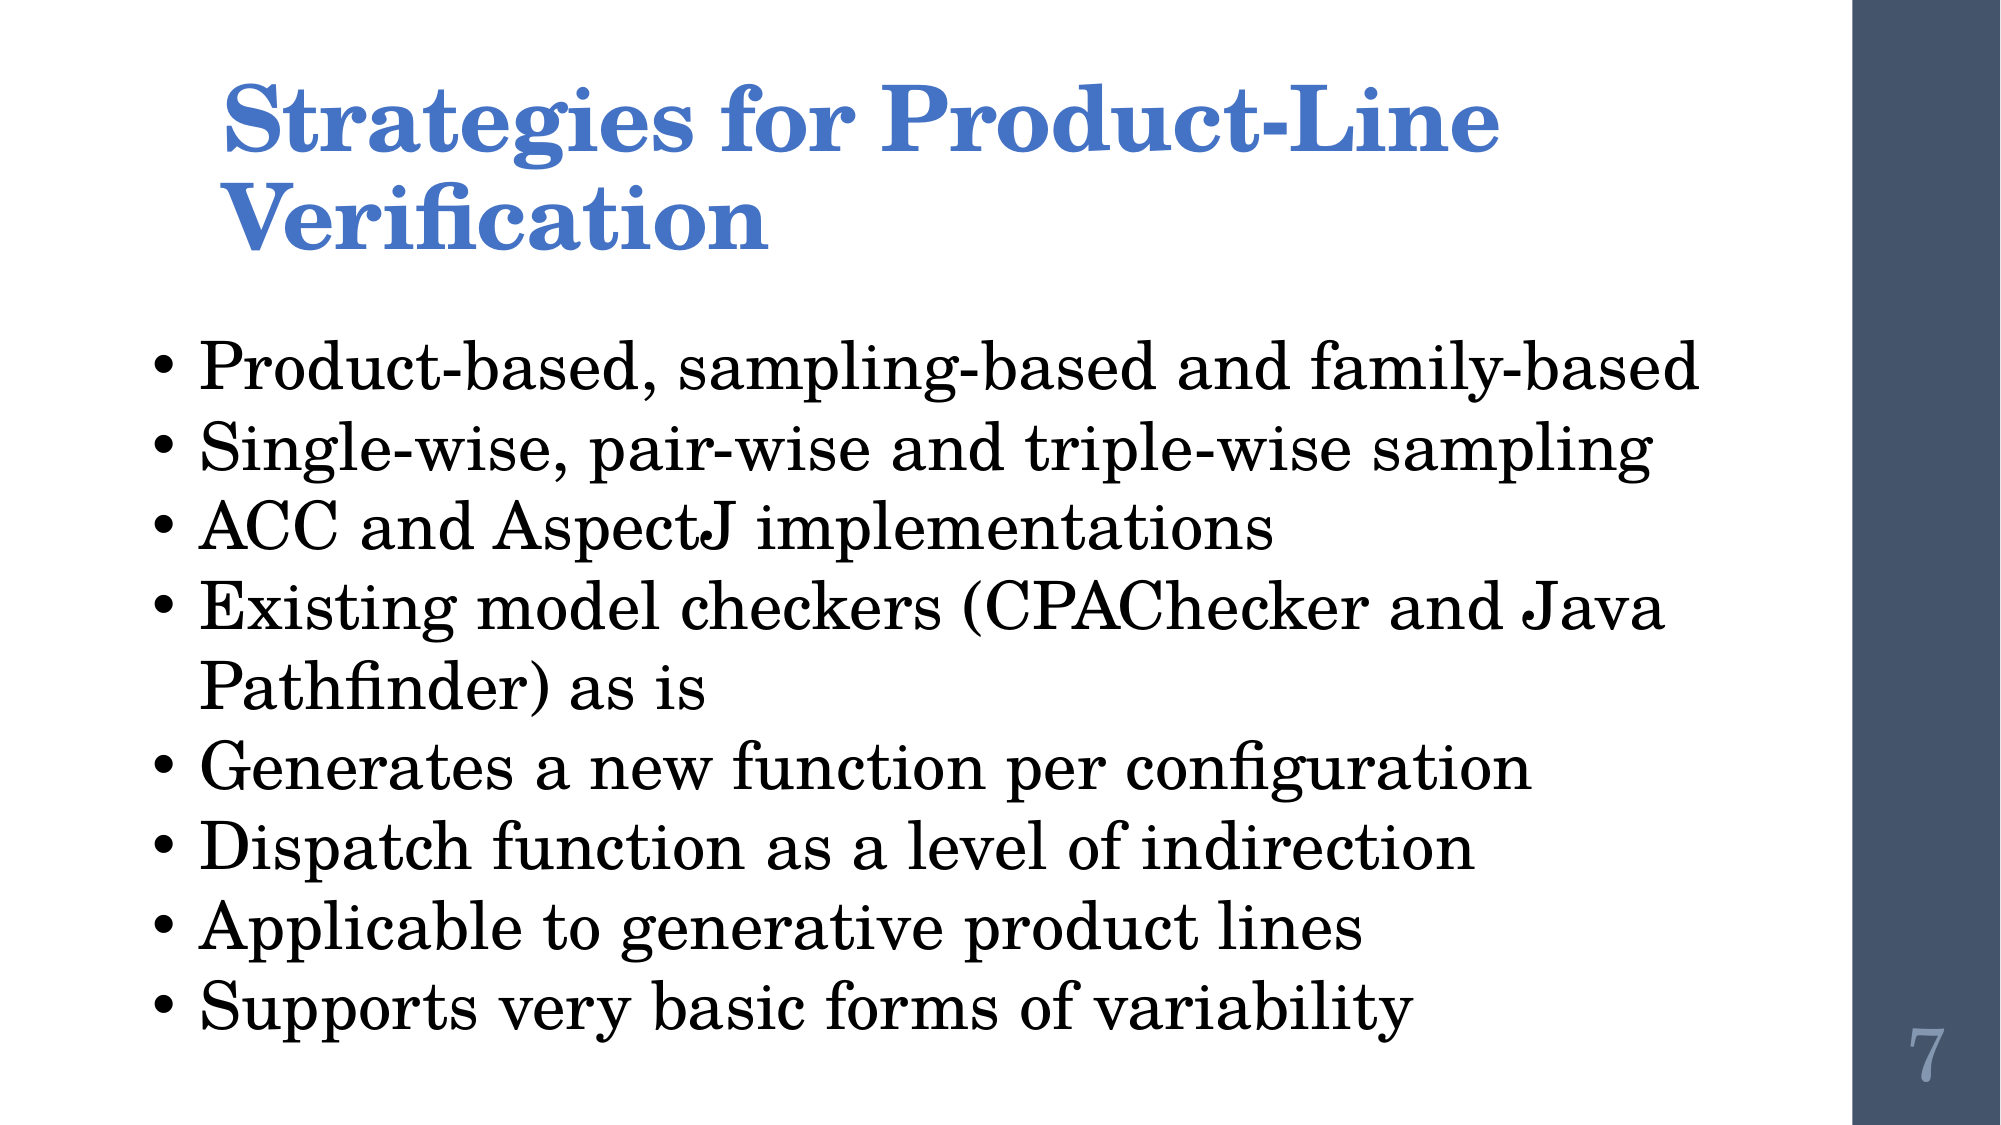

# Strategies for Product-Line Verification
Product-based, sampling-based and family-based
Single-wise, pair-wise and triple-wise sampling
ACC and AspectJ implementations
Existing model checkers (CPAChecker and Java Pathfinder) as is
Generates a new function per configuration
Dispatch function as a level of indirection
Applicable to generative product lines
Supports very basic forms of variability
7